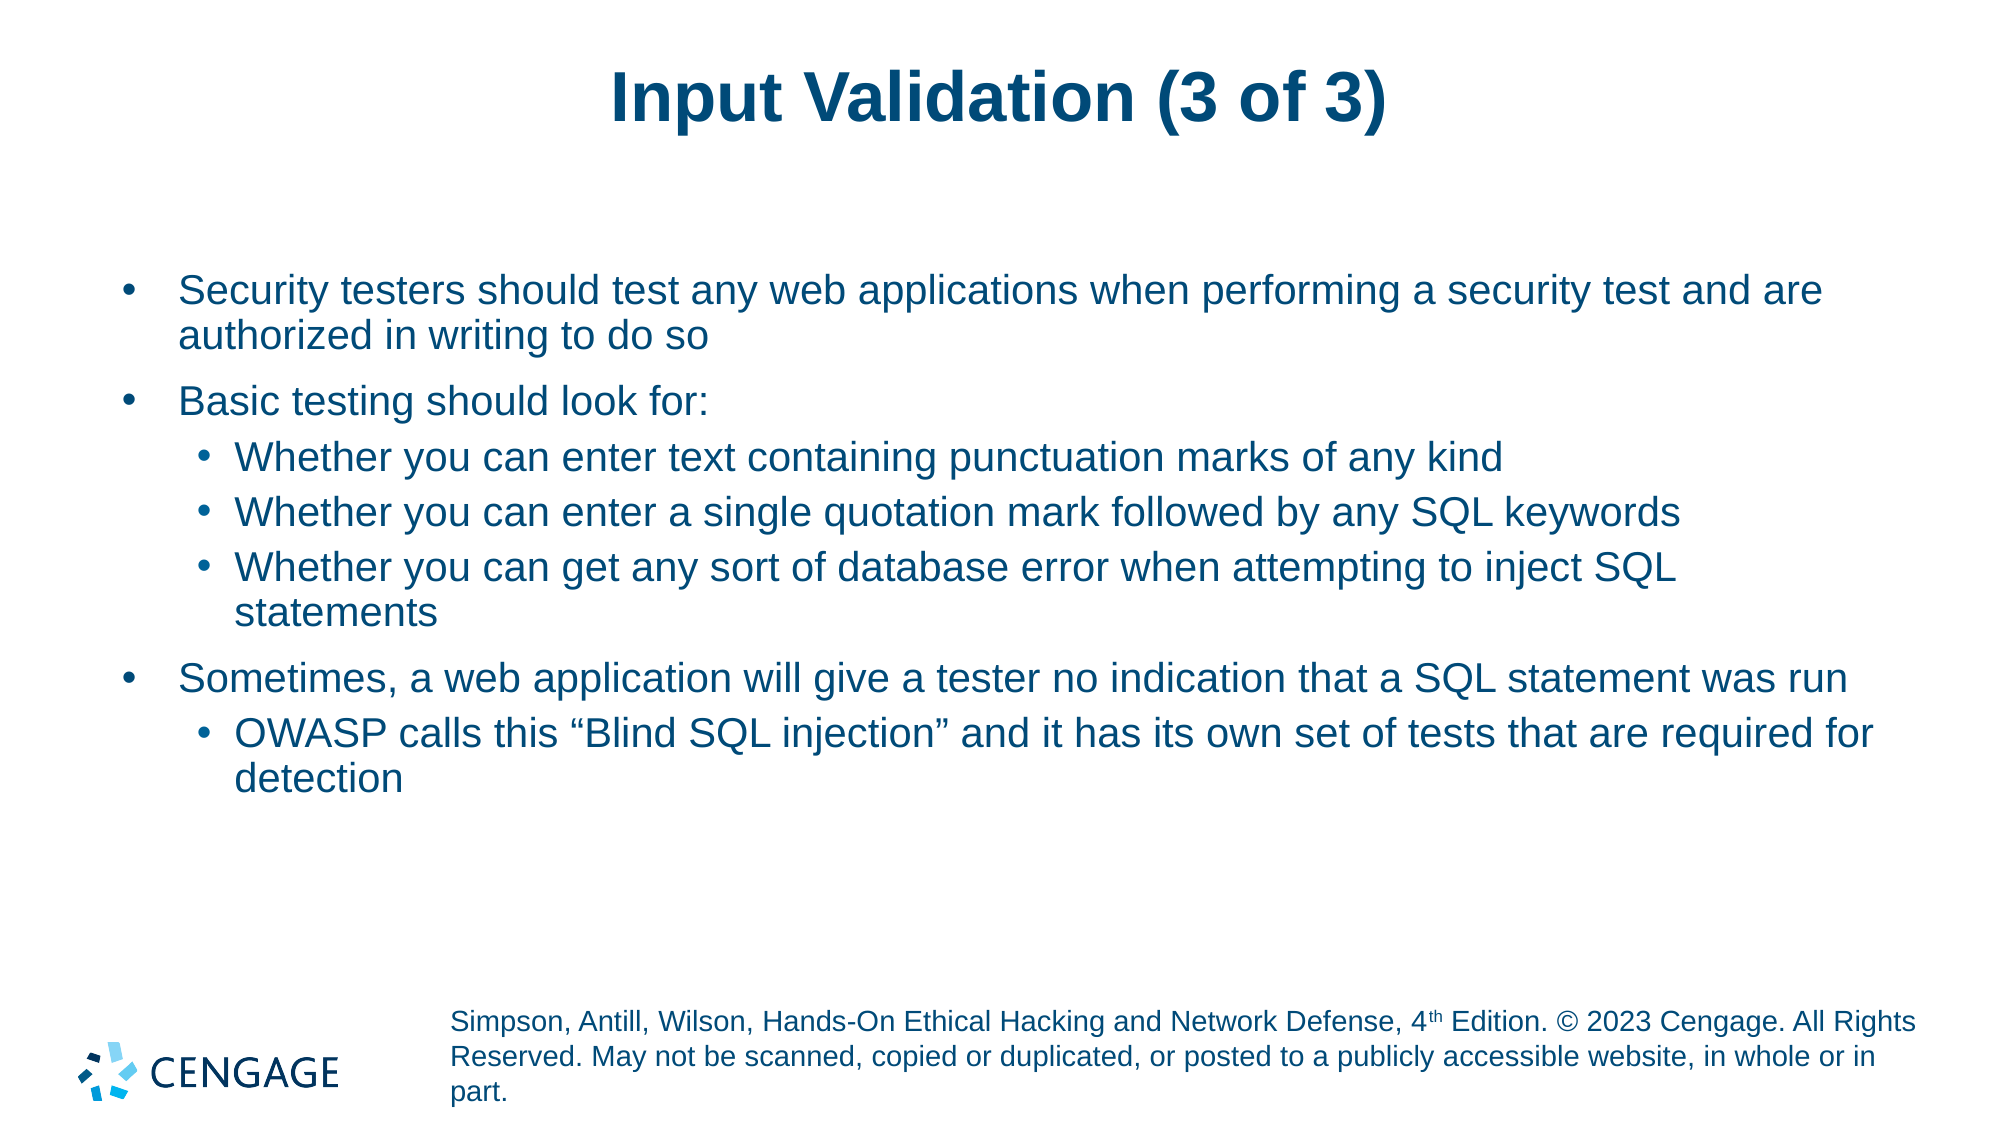

# Input Validation (3 of 3)
Security testers should test any web applications when performing a security test and are authorized in writing to do so
Basic testing should look for:
Whether you can enter text containing punctuation marks of any kind
Whether you can enter a single quotation mark followed by any SQL keywords
Whether you can get any sort of database error when attempting to inject SQL statements
Sometimes, a web application will give a tester no indication that a SQL statement was run
OWASP calls this “Blind SQL injection” and it has its own set of tests that are required for detection